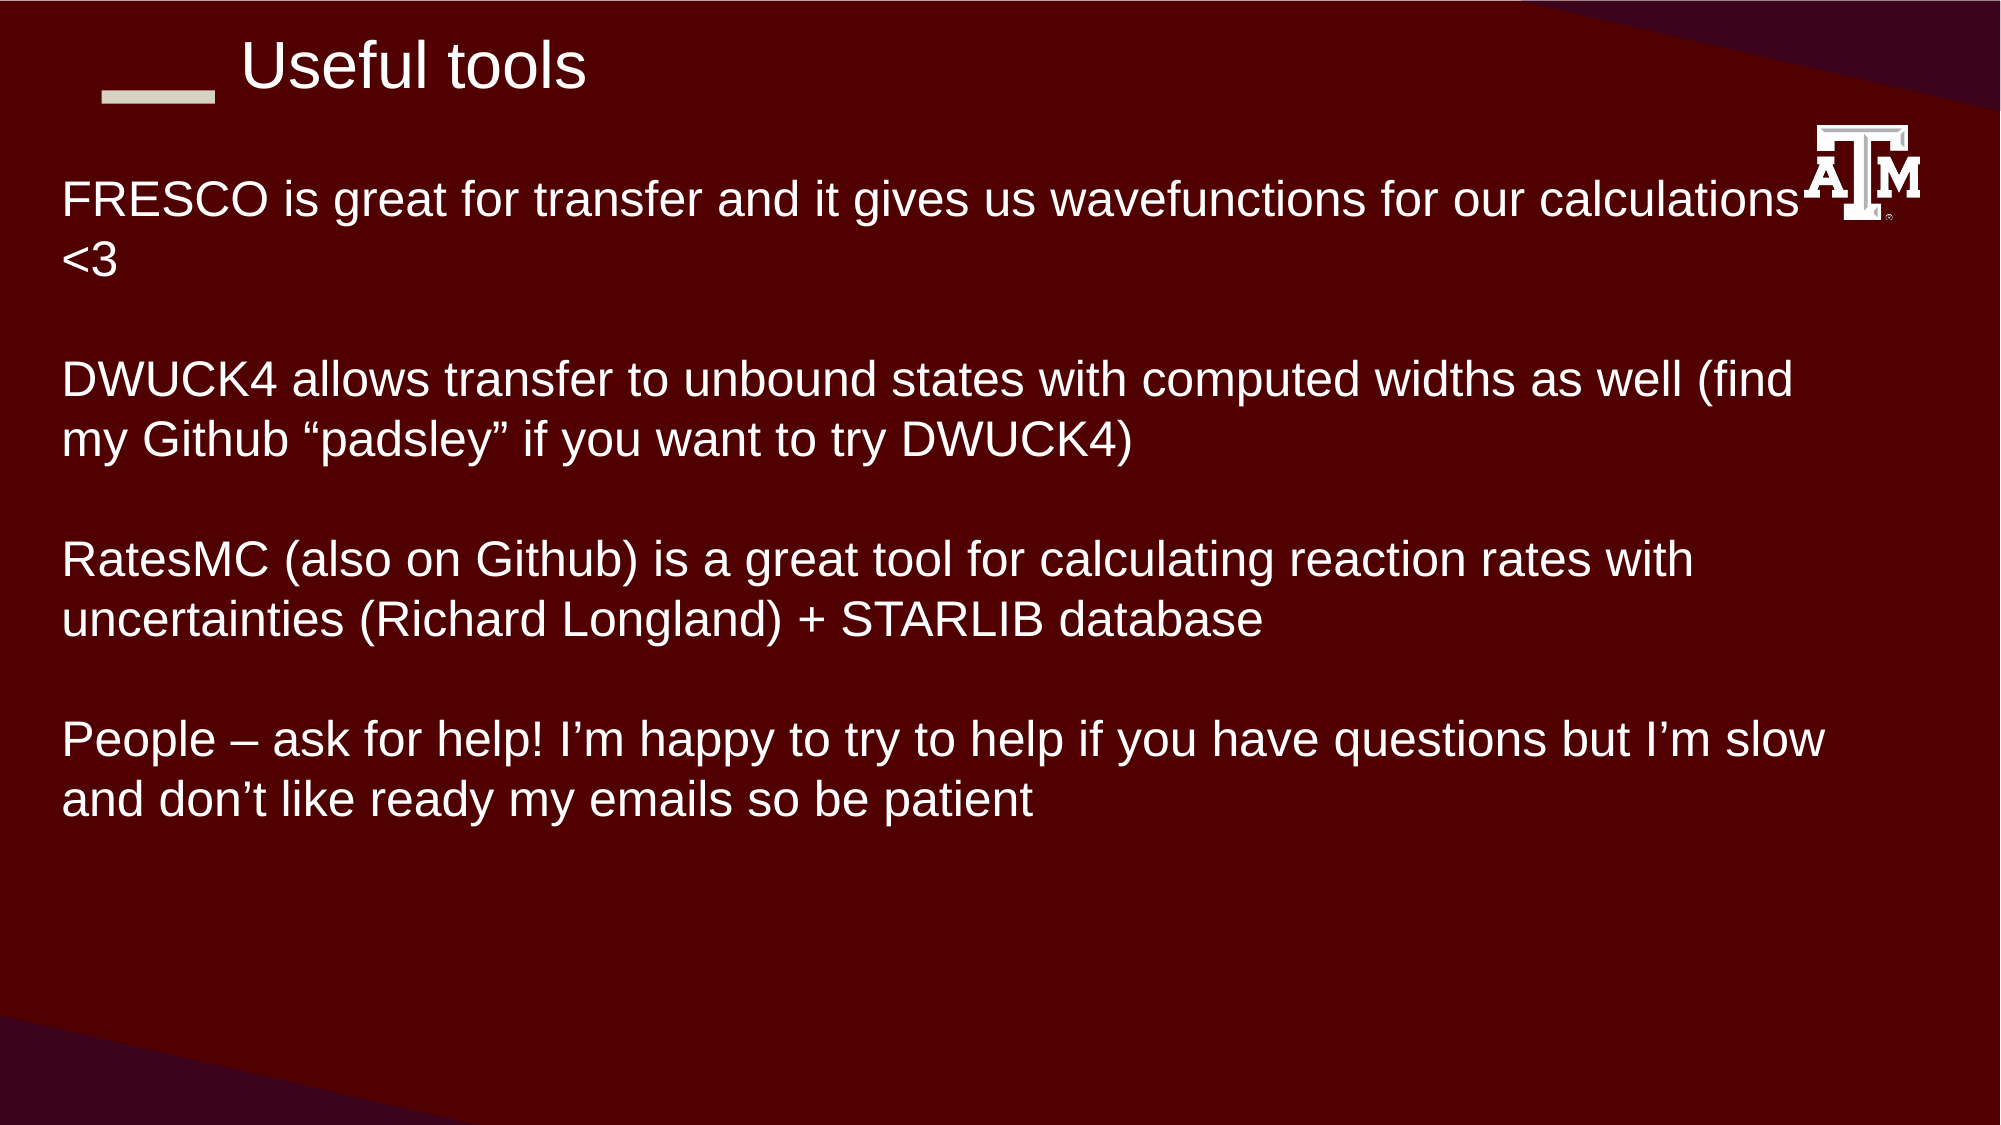

Useful tools
FRESCO is great for transfer and it gives us wavefunctions for our calculations <3

DWUCK4 allows transfer to unbound states with computed widths as well (find my Github “padsley” if you want to try DWUCK4)

RatesMC (also on Github) is a great tool for calculating reaction rates with uncertainties (Richard Longland) + STARLIB database

People – ask for help! I’m happy to try to help if you have questions but I’m slow and don’t like ready my emails so be patient